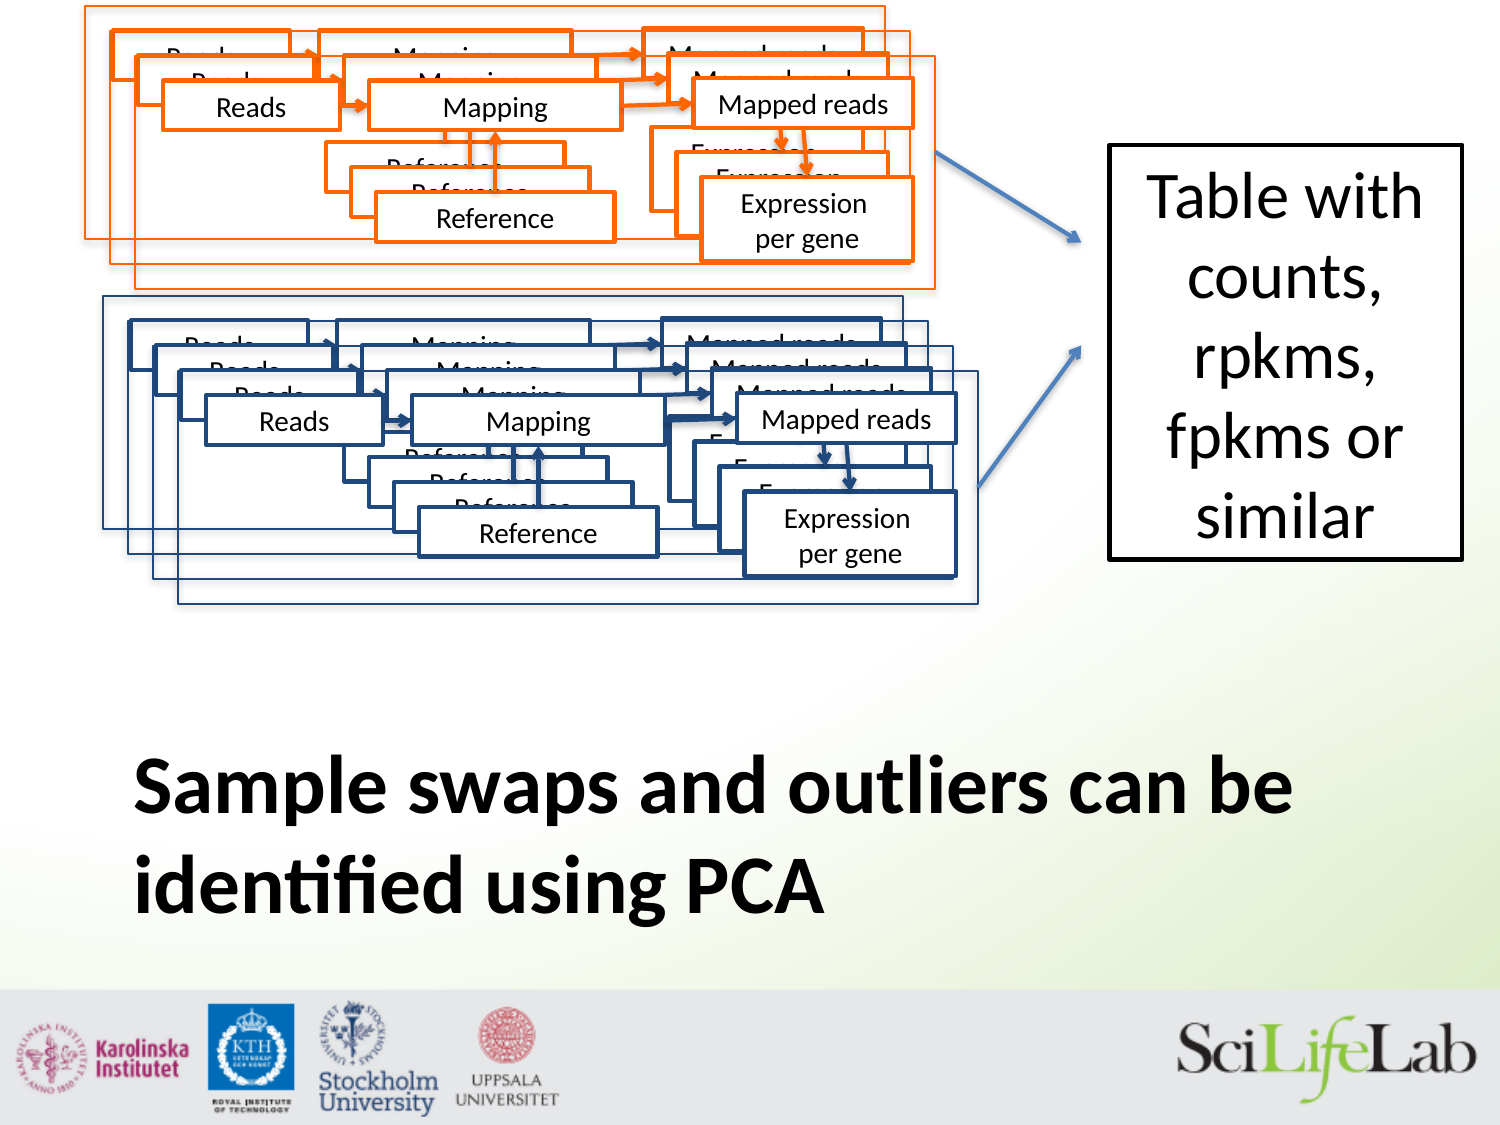

Mapped reads
Reads
Mapping
Expression
per gene
Reference

Mapped reads
Reads
Mapping
Expression
per gene
Reference

Mapped reads
Reads
Mapping
Expression
per gene
Reference
Table with counts, rpkms, fpkms or similar

Mapped reads
Reads
Mapping
Expression
per gene
Reference

Mapped reads
Reads
Mapping
Expression
per gene
Reference

Mapped reads
Reads
Mapping
Expression
per gene
Reference

Mapped reads
Reads
Mapping
Expression
per gene
Reference
# Sample swaps and outliers can be identified using PCA